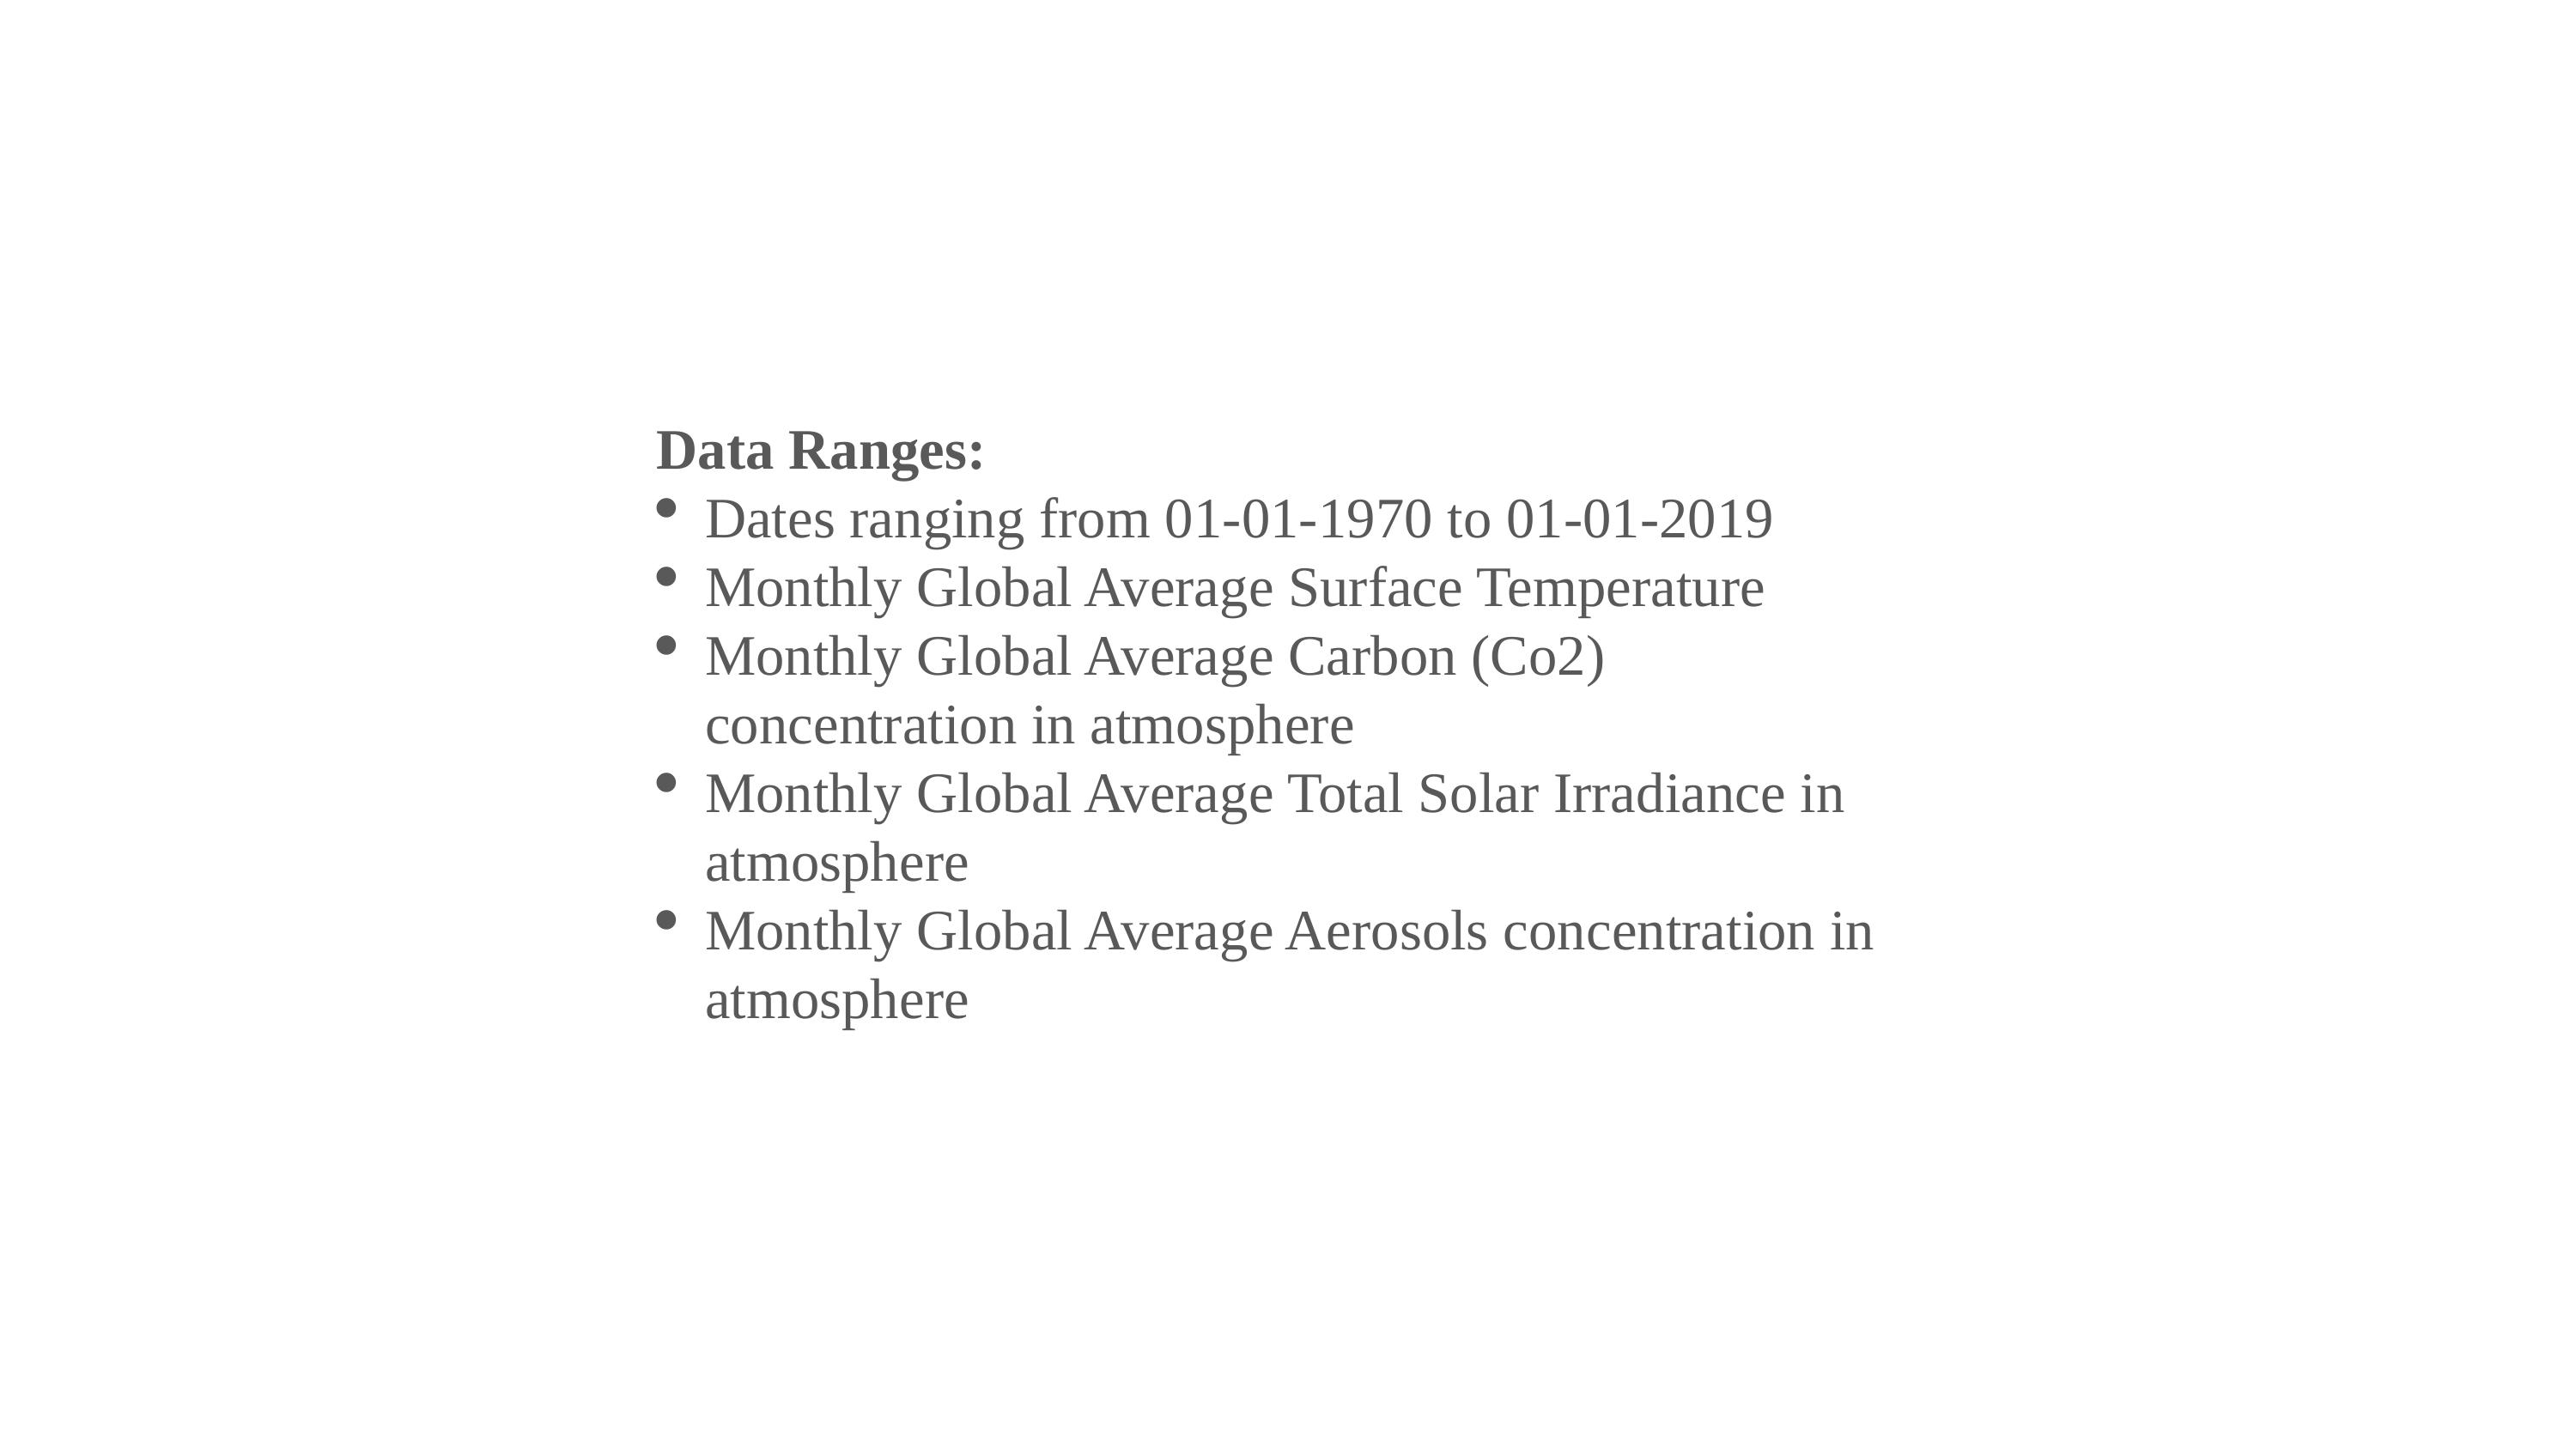

Data Ranges:
Dates ranging from 01-01-1970 to 01-01-2019
Monthly Global Average Surface Temperature
Monthly Global Average Carbon (Co2) concentration in atmosphere
Monthly Global Average Total Solar Irradiance in atmosphere
Monthly Global Average Aerosols concentration in atmosphere